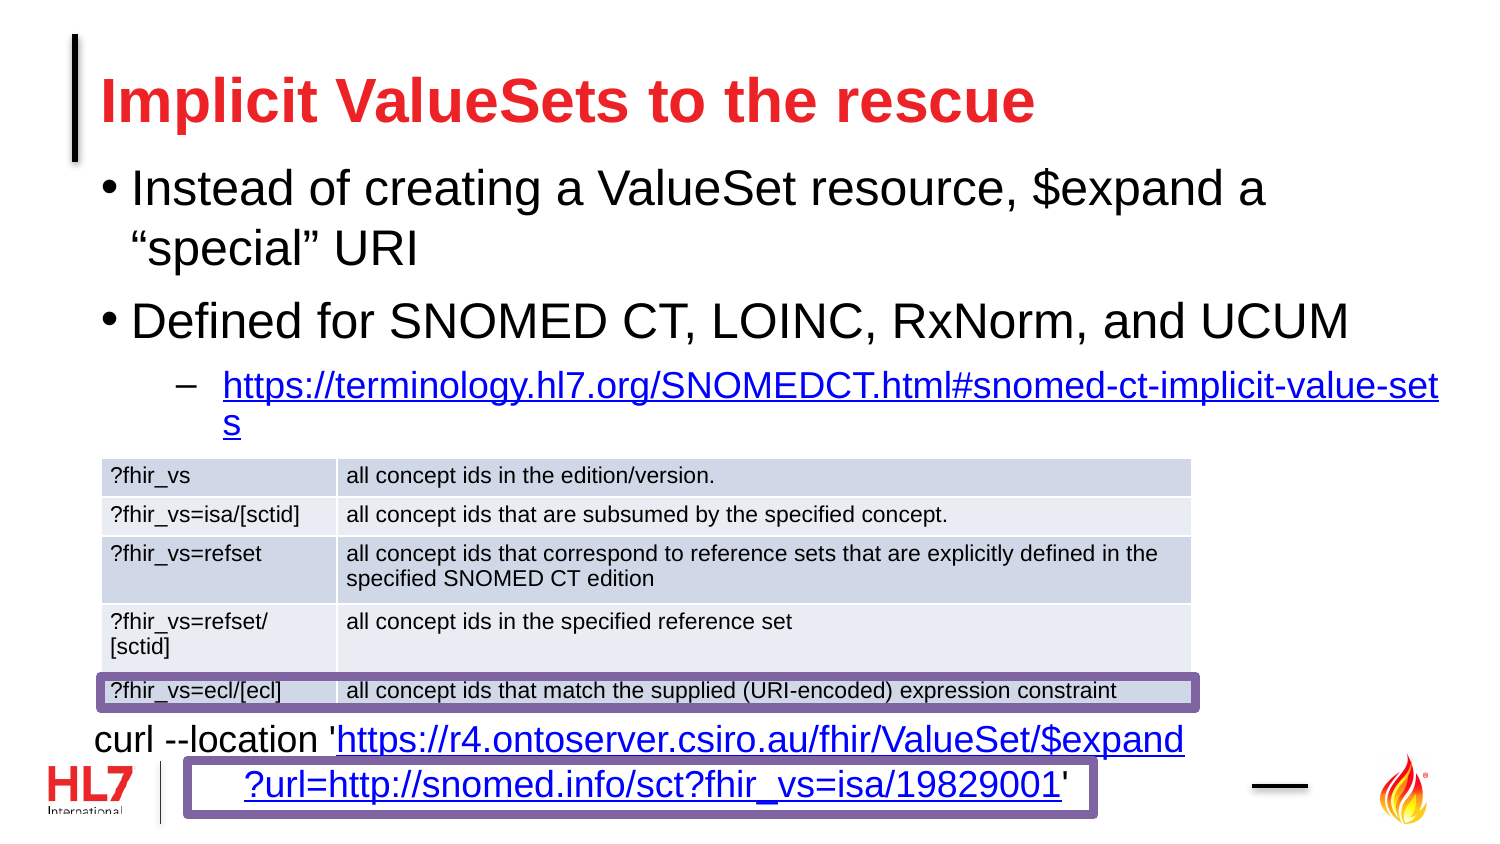

# Implicit ValueSets to the rescue
Instead of creating a ValueSet resource, $expand a “special” URI
Defined for SNOMED CT, LOINC, RxNorm, and UCUM
https://terminology.hl7.org/SNOMEDCT.html#snomed-ct-implicit-value-sets
| ?fhir\_vs | all concept ids in the edition/version. |
| --- | --- |
| ?fhir\_vs=isa/[sctid] | all concept ids that are subsumed by the specified concept. |
| ?fhir\_vs=refset | all concept ids that correspond to reference sets that are explicitly defined in the specified SNOMED CT edition |
| ?fhir\_vs=refset/[sctid] | all concept ids in the specified reference set |
| ?fhir\_vs=ecl/[ecl] | all concept ids that match the supplied (URI-encoded) expression constraint |

curl --location 'https://r4.ontoserver.csiro.au/fhir/ValueSet/$expand
	?url=http://snomed.info/sct?fhir_vs=isa/19829001'